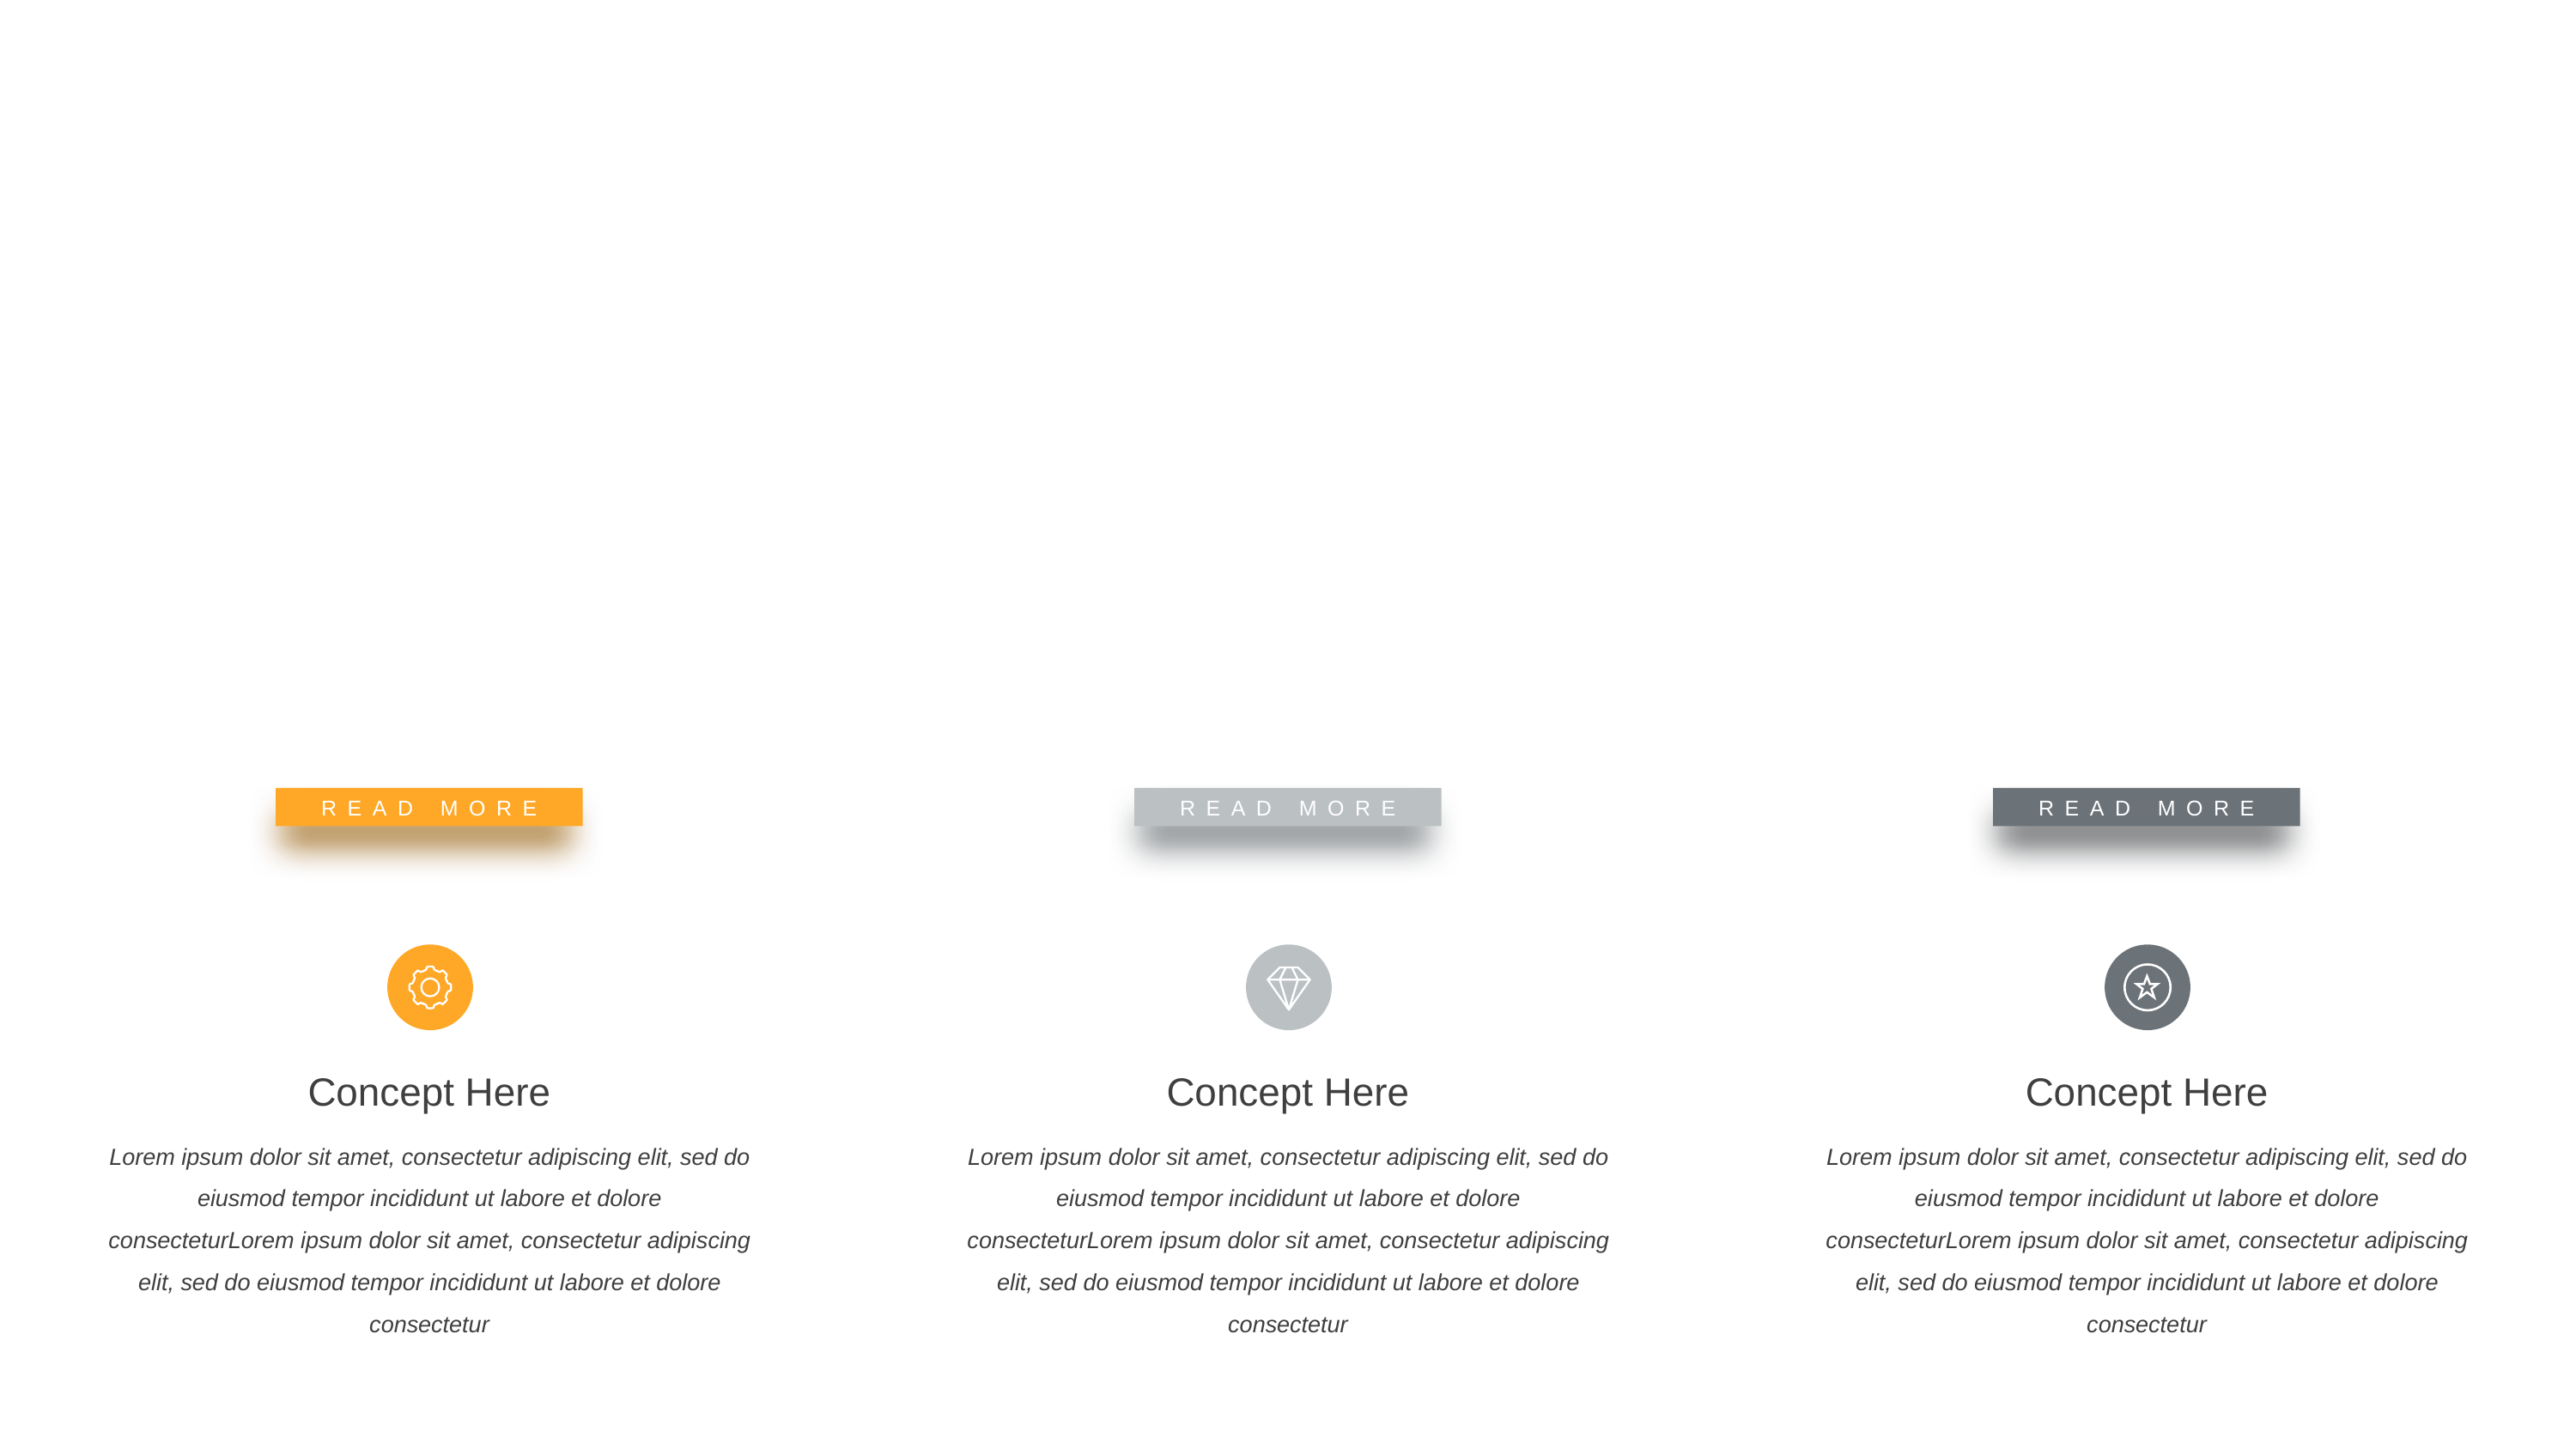

READ MORE
READ MORE
READ MORE

Concept Here
Concept Here
Concept Here
Lorem ipsum dolor sit amet, consectetur adipiscing elit, sed do eiusmod tempor incididunt ut labore et dolore consecteturLorem ipsum dolor sit amet, consectetur adipiscing elit, sed do eiusmod tempor incididunt ut labore et dolore consectetur

Lorem ipsum dolor sit amet, consectetur adipiscing elit, sed do eiusmod tempor incididunt ut labore et dolore consecteturLorem ipsum dolor sit amet, consectetur adipiscing elit, sed do eiusmod tempor incididunt ut labore et dolore consectetur

Lorem ipsum dolor sit amet, consectetur adipiscing elit, sed do eiusmod tempor incididunt ut labore et dolore consecteturLorem ipsum dolor sit amet, consectetur adipiscing elit, sed do eiusmod tempor incididunt ut labore et dolore consectetur